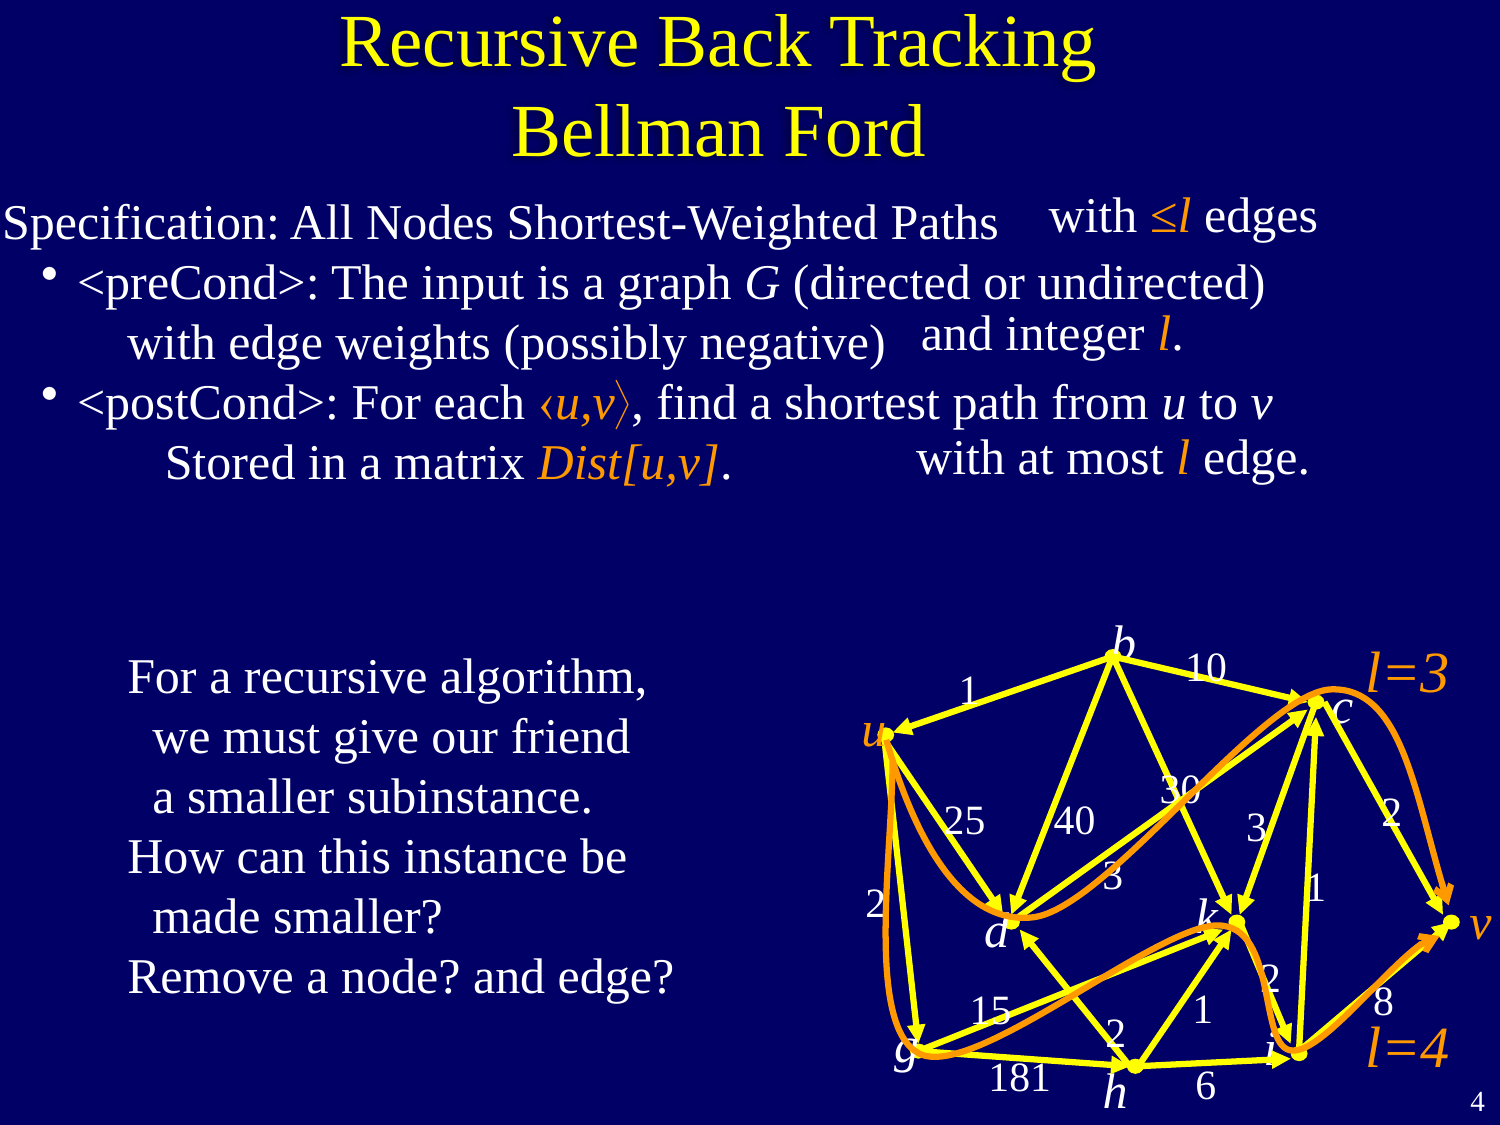

# Recursive Back Tracking Bellman Ford
with ≤l edges
and integer l.
with at most l edge.
Specification: All Nodes Shortest-Weighted Paths
<preCond>: The input is a graph G (directed or undirected)
    with edge weights (possibly negative)
<postCond>: For each 〈u,v〉, find a shortest path from u to v
       Stored in a matrix Dist[u,v].
b
10

1

c
u

30
2
25
40
3
3
1
2
k
v
d

2
8
1
15
2
g
i
181

6

h

l=3
For a recursive algorithm,
  we must give our friend
  a smaller subinstance.
How can this instance be
  made smaller?
Remove a node? and edge?

l=4